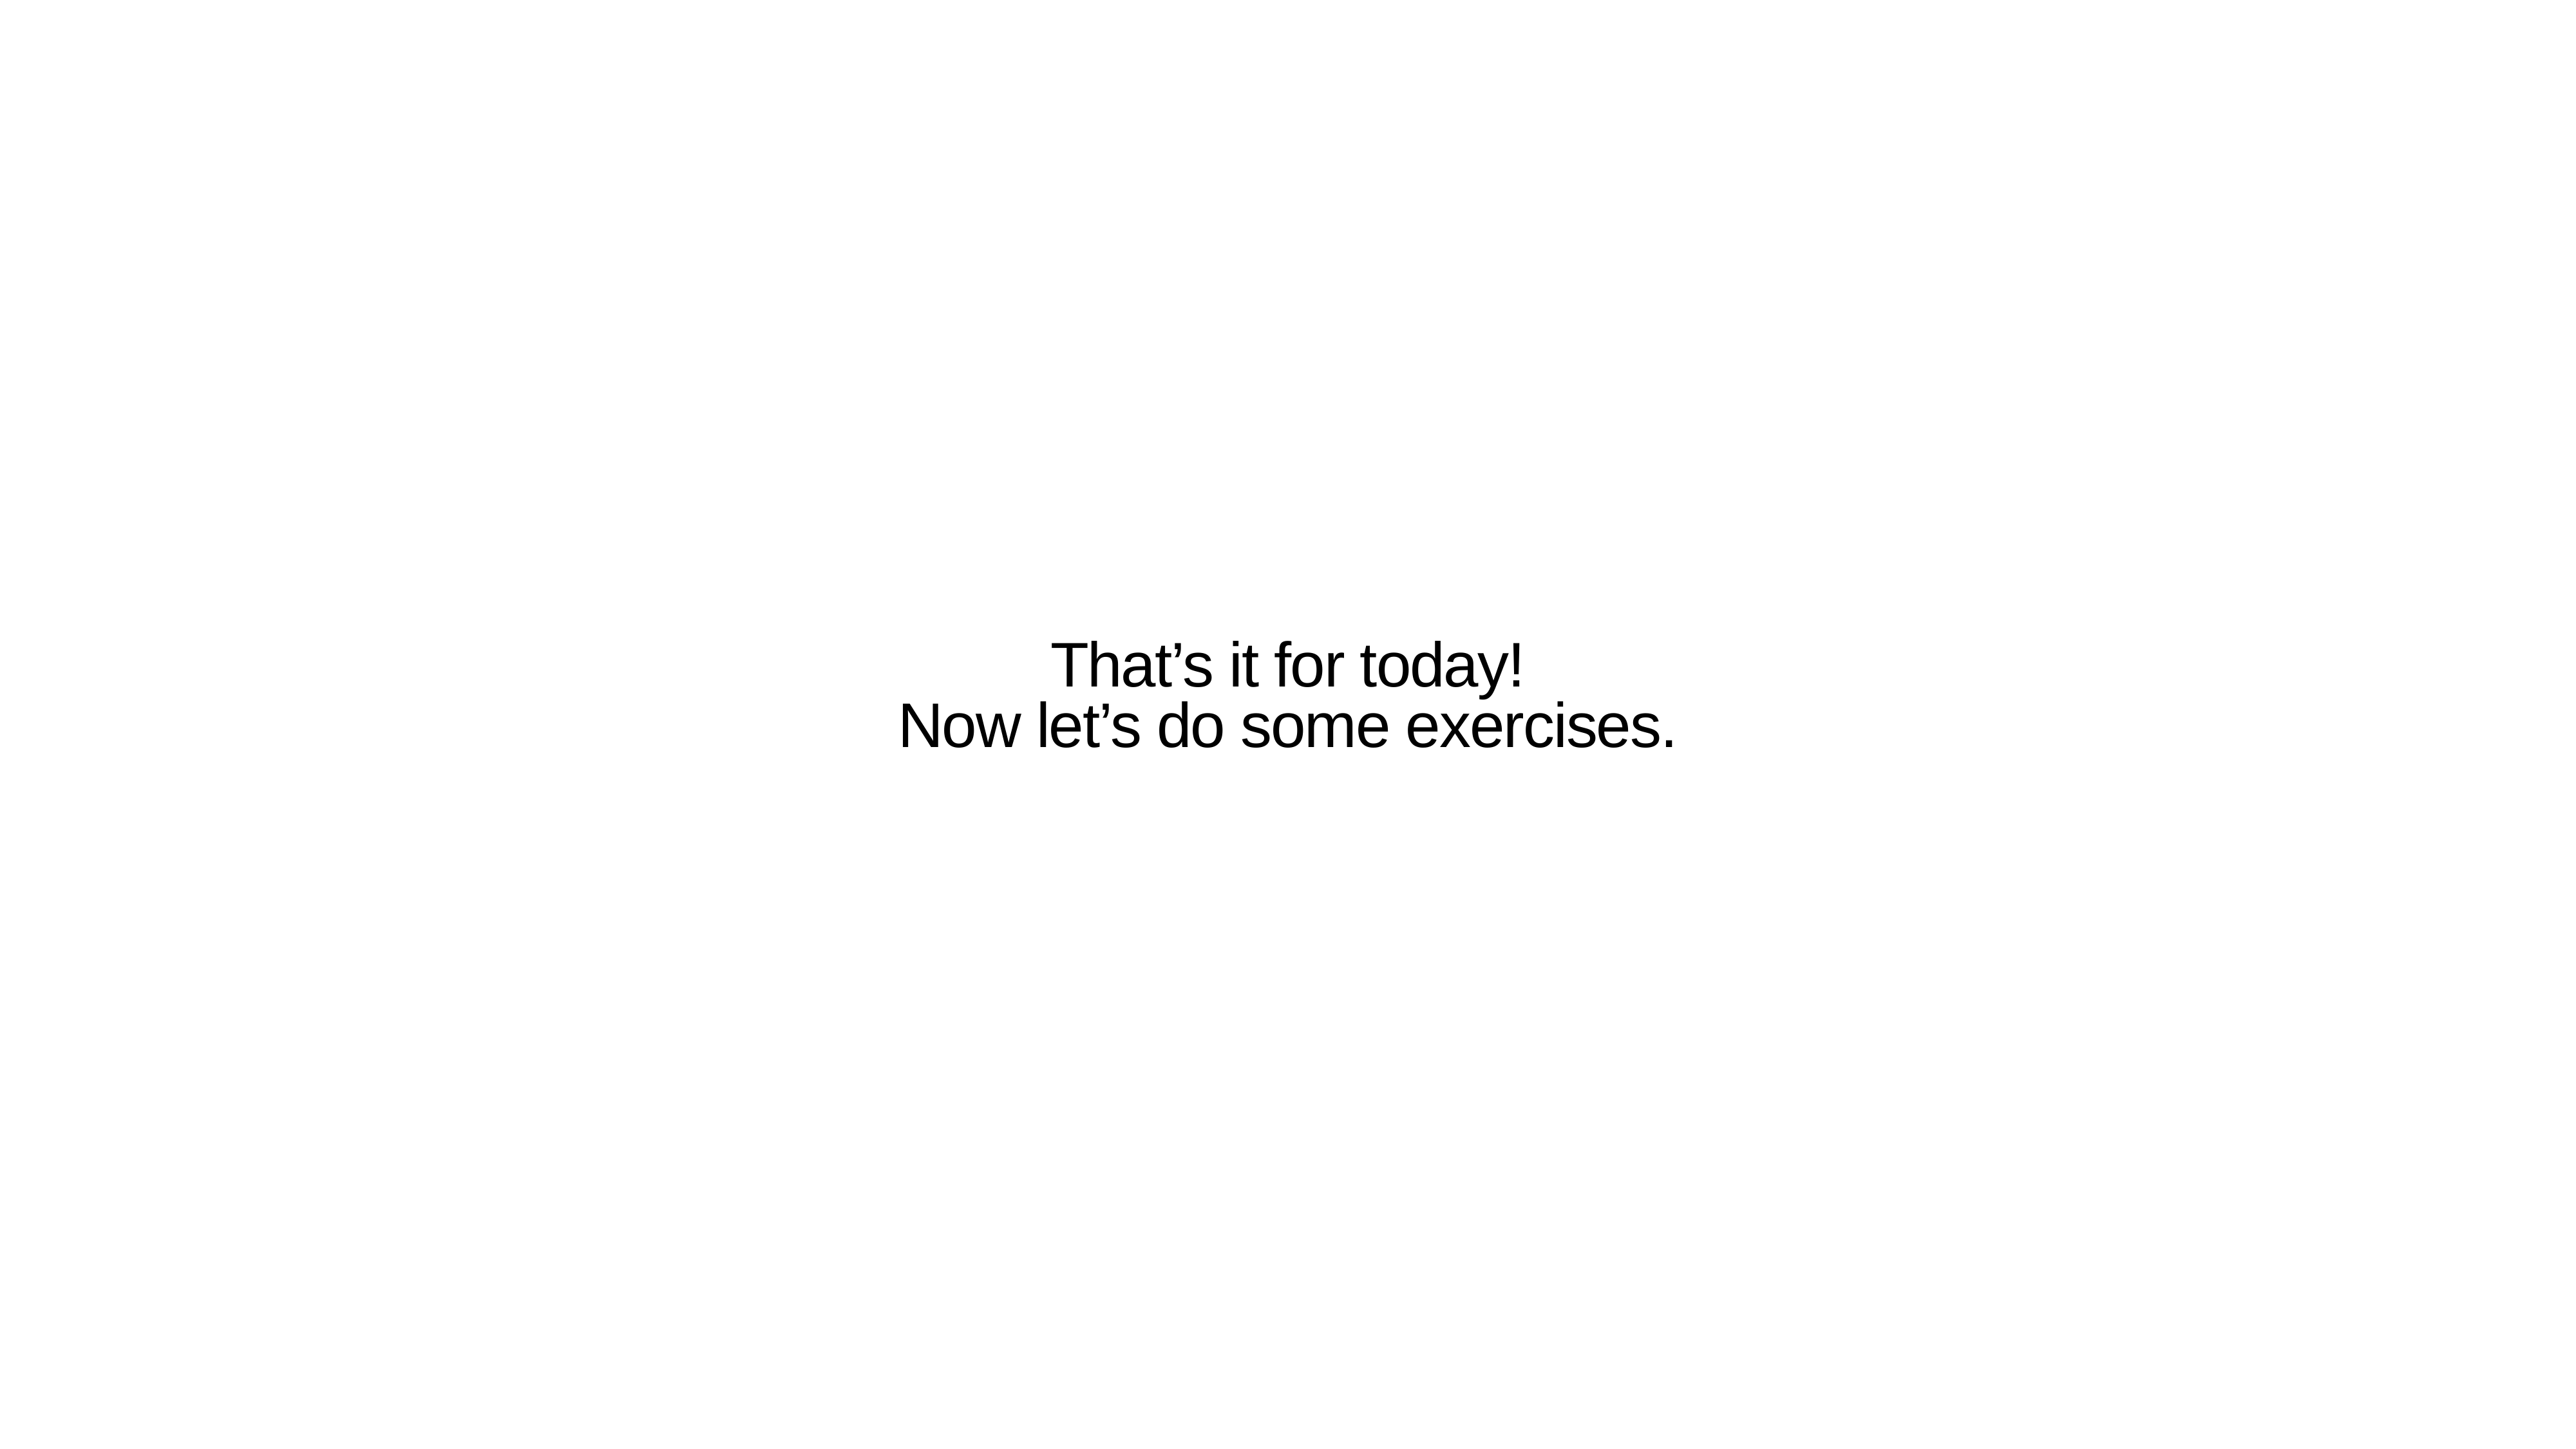

# That’s it for today!
Now let’s do some exercises.